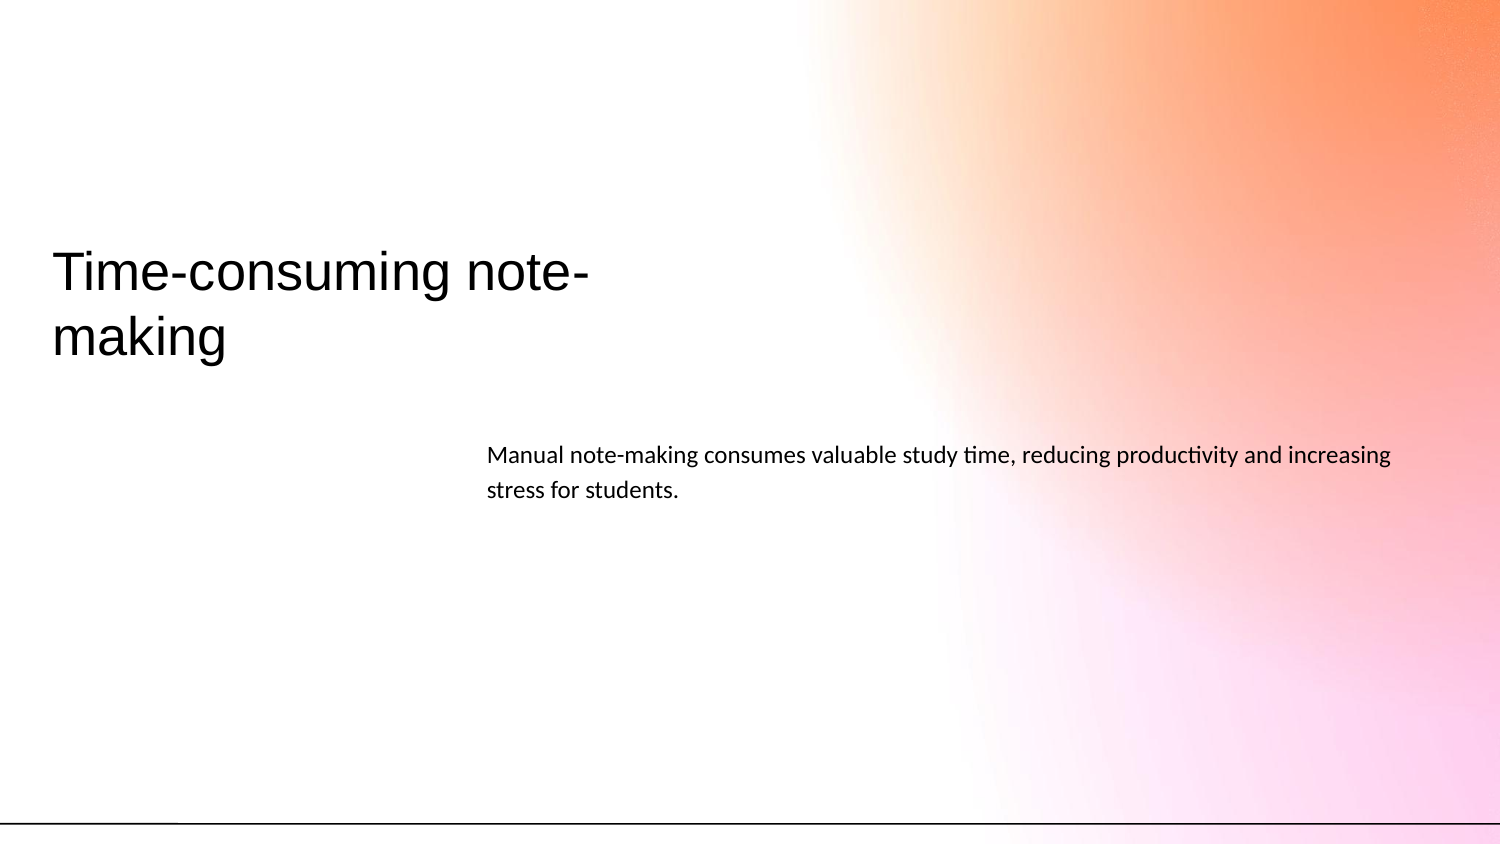

# Time-consuming note-making
Manual note-making consumes valuable study time, reducing productivity and increasing stress for students.